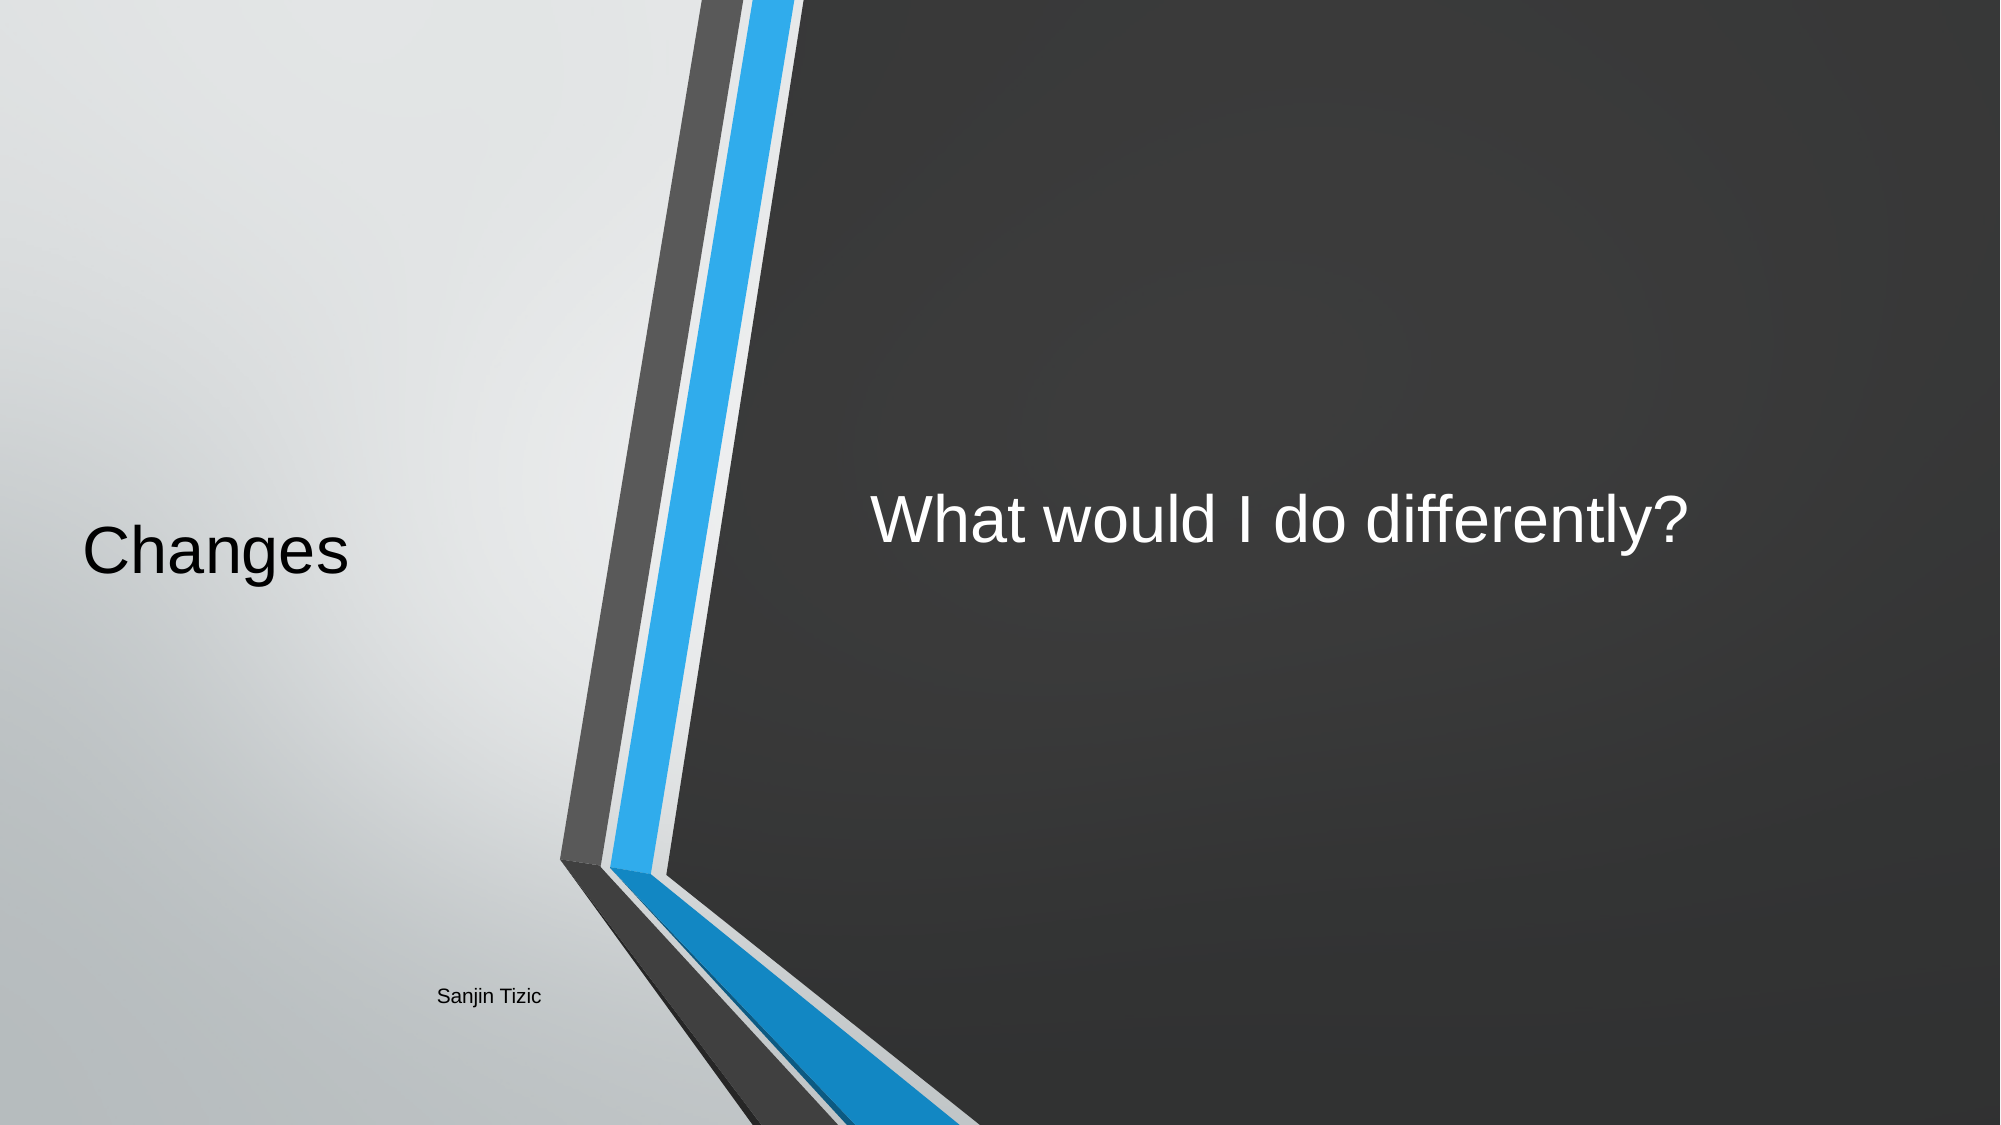

# Changes
What would I do differently?
Sanjin Tizic